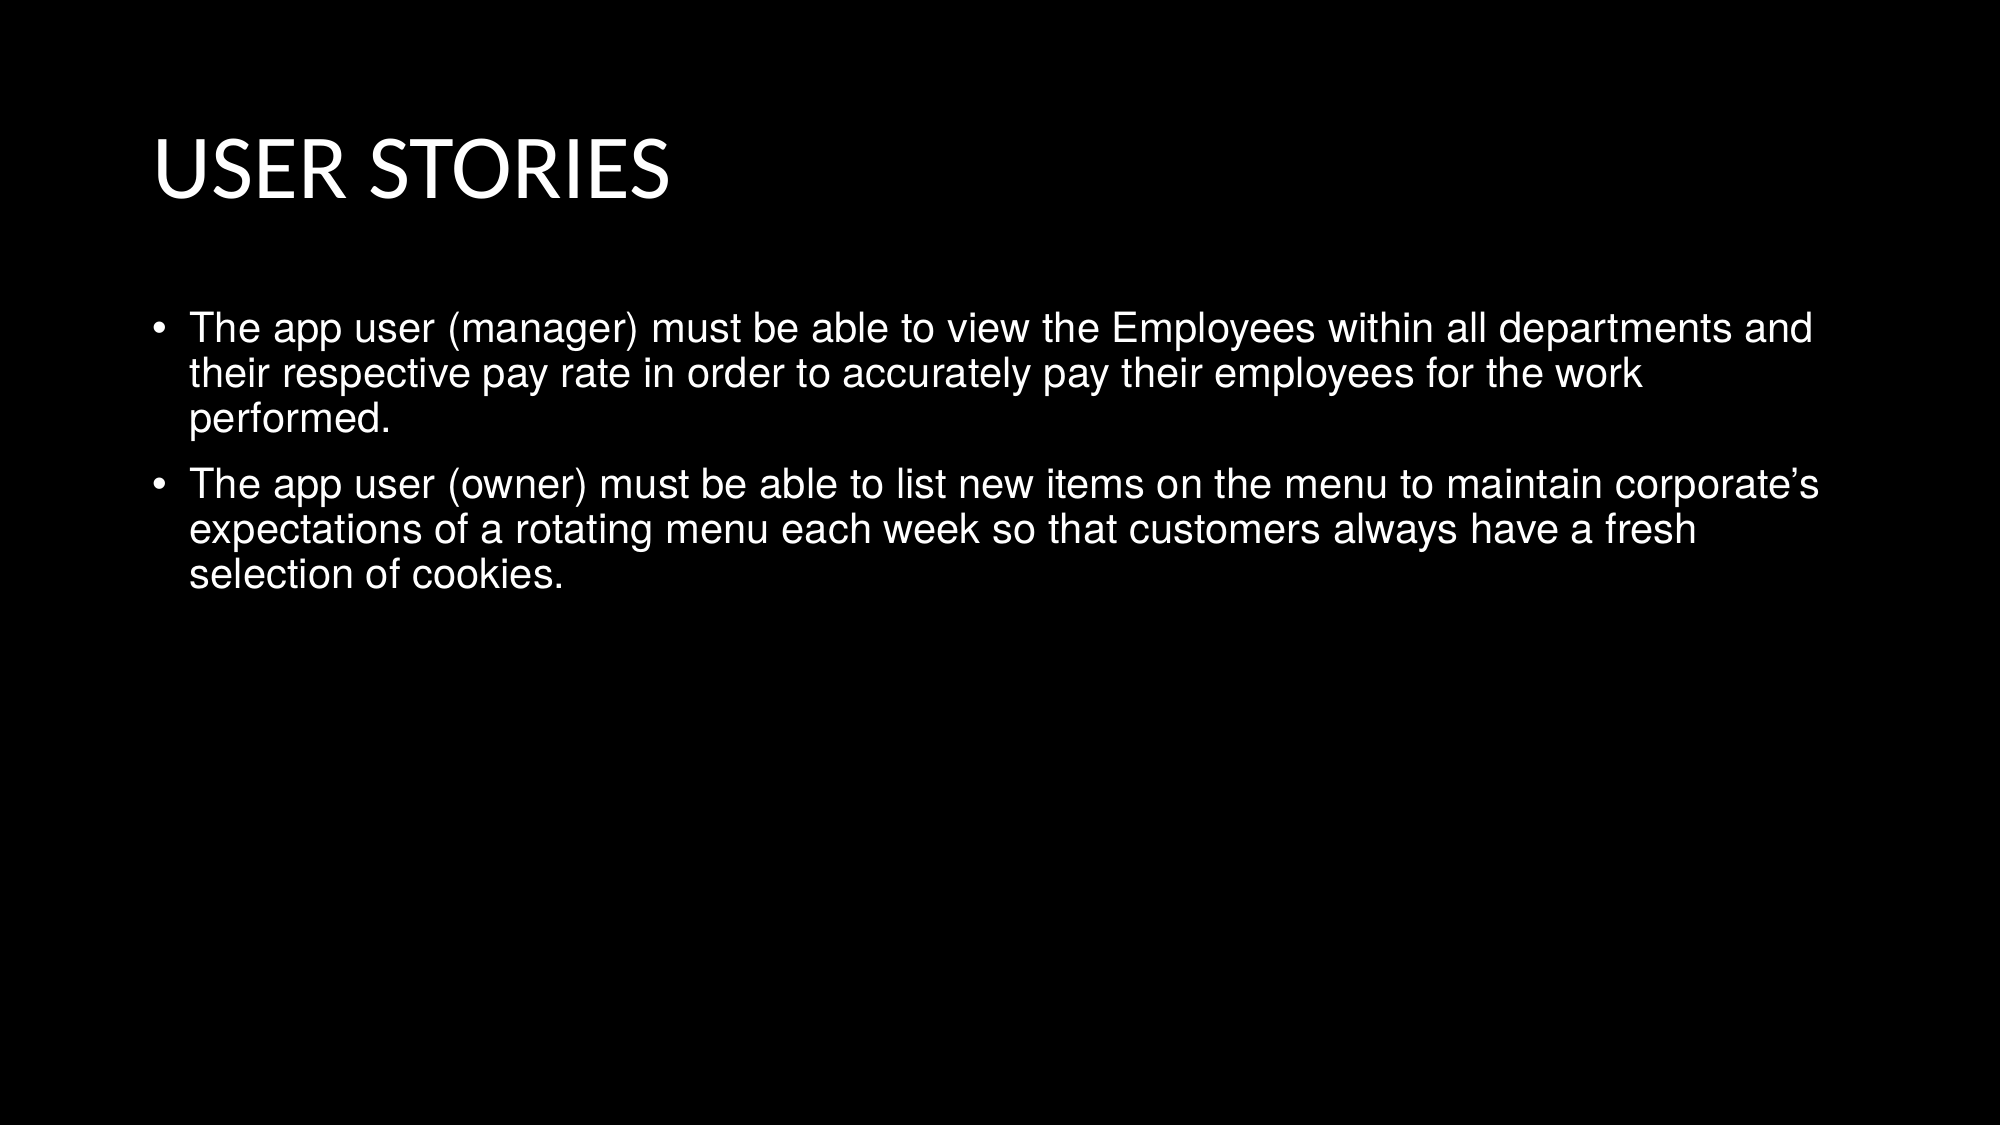

# USER STORIES
The app user (manager) must be able to view the Employees within all departments and their respective pay rate in order to accurately pay their employees for the work performed.
The app user (owner) must be able to list new items on the menu to maintain corporate’s expectations of a rotating menu each week so that customers always have a fresh selection of cookies.